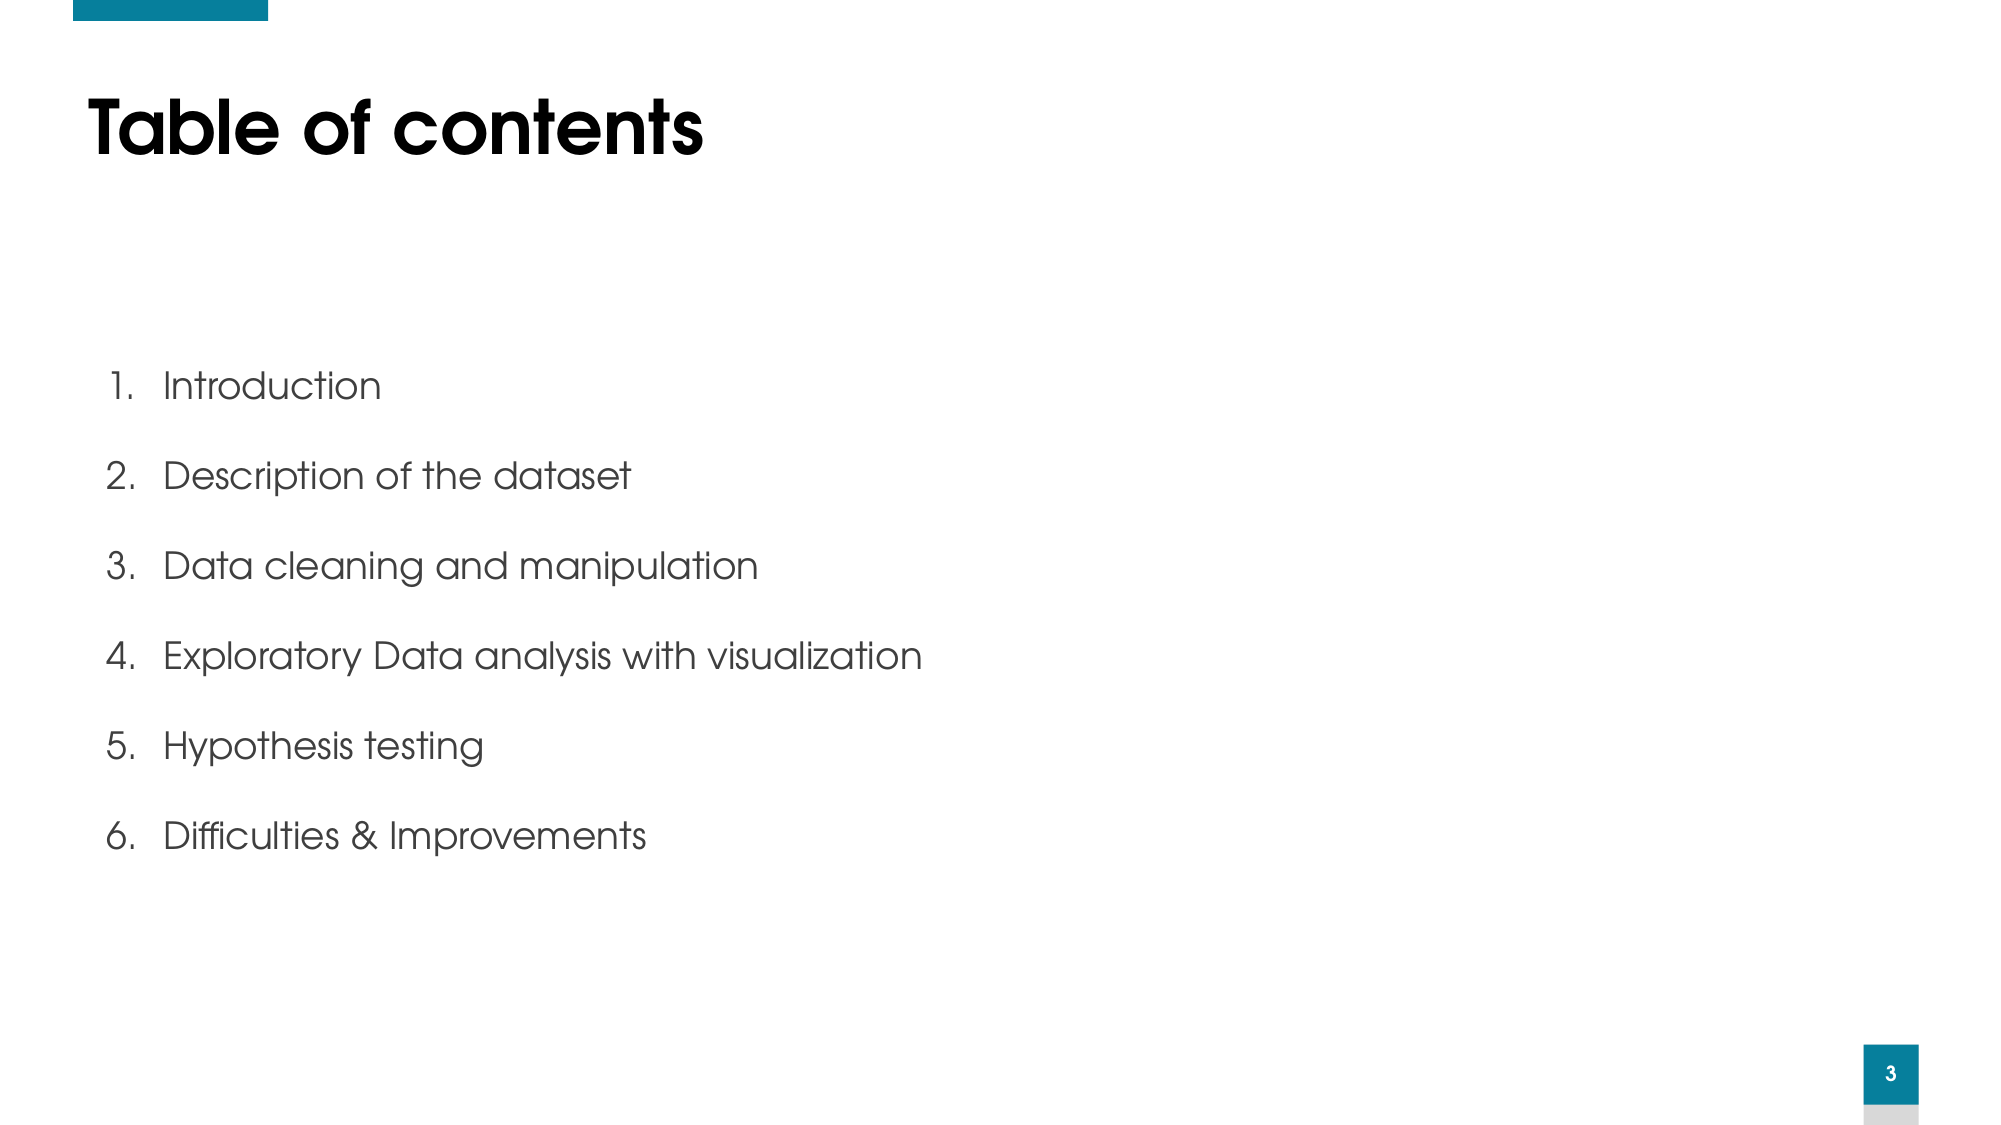

# Table of contents

Introduction
Description of the dataset
Data cleaning and manipulation
Exploratory Data analysis with visualization
Hypothesis testing
Difficulties & Improvements